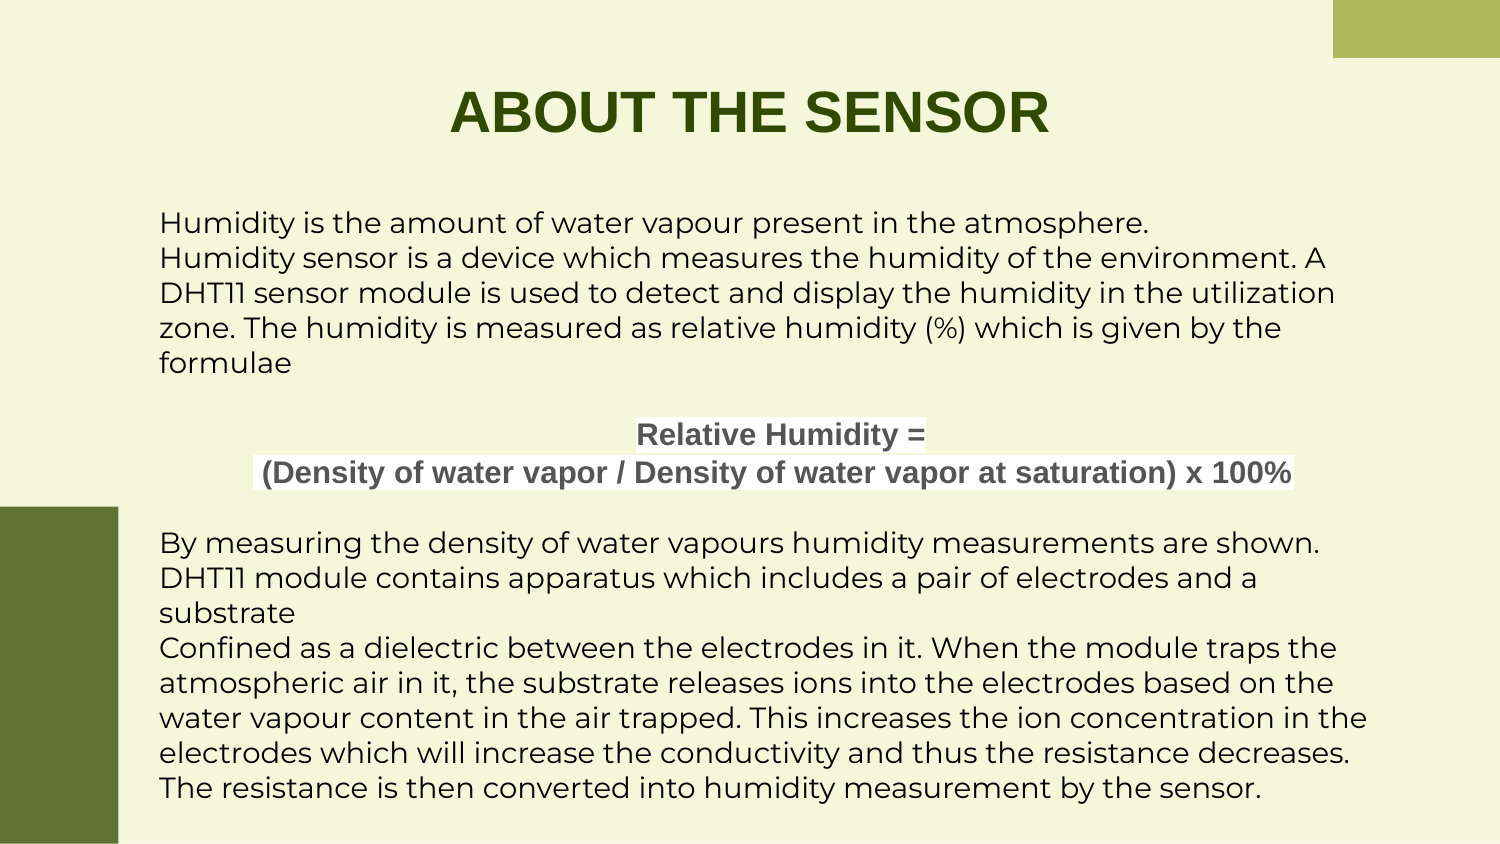

# ABOUT THE SENSOR
Humidity is the amount of water vapour present in the atmosphere.
Humidity sensor is a device which measures the humidity of the environment. A DHT11 sensor module is used to detect and display the humidity in the utilization zone. The humidity is measured as relative humidity (%) which is given by the formulae

Relative Humidity =
 (Density of water vapor / Density of water vapor at saturation) x 100%

By measuring the density of water vapours humidity measurements are shown.
DHT11 module contains apparatus which includes a pair of electrodes and a substrate
Confined as a dielectric between the electrodes in it. When the module traps the atmospheric air in it, the substrate releases ions into the electrodes based on the water vapour content in the air trapped. This increases the ion concentration in the electrodes which will increase the conductivity and thus the resistance decreases.
The resistance is then converted into humidity measurement by the sensor.